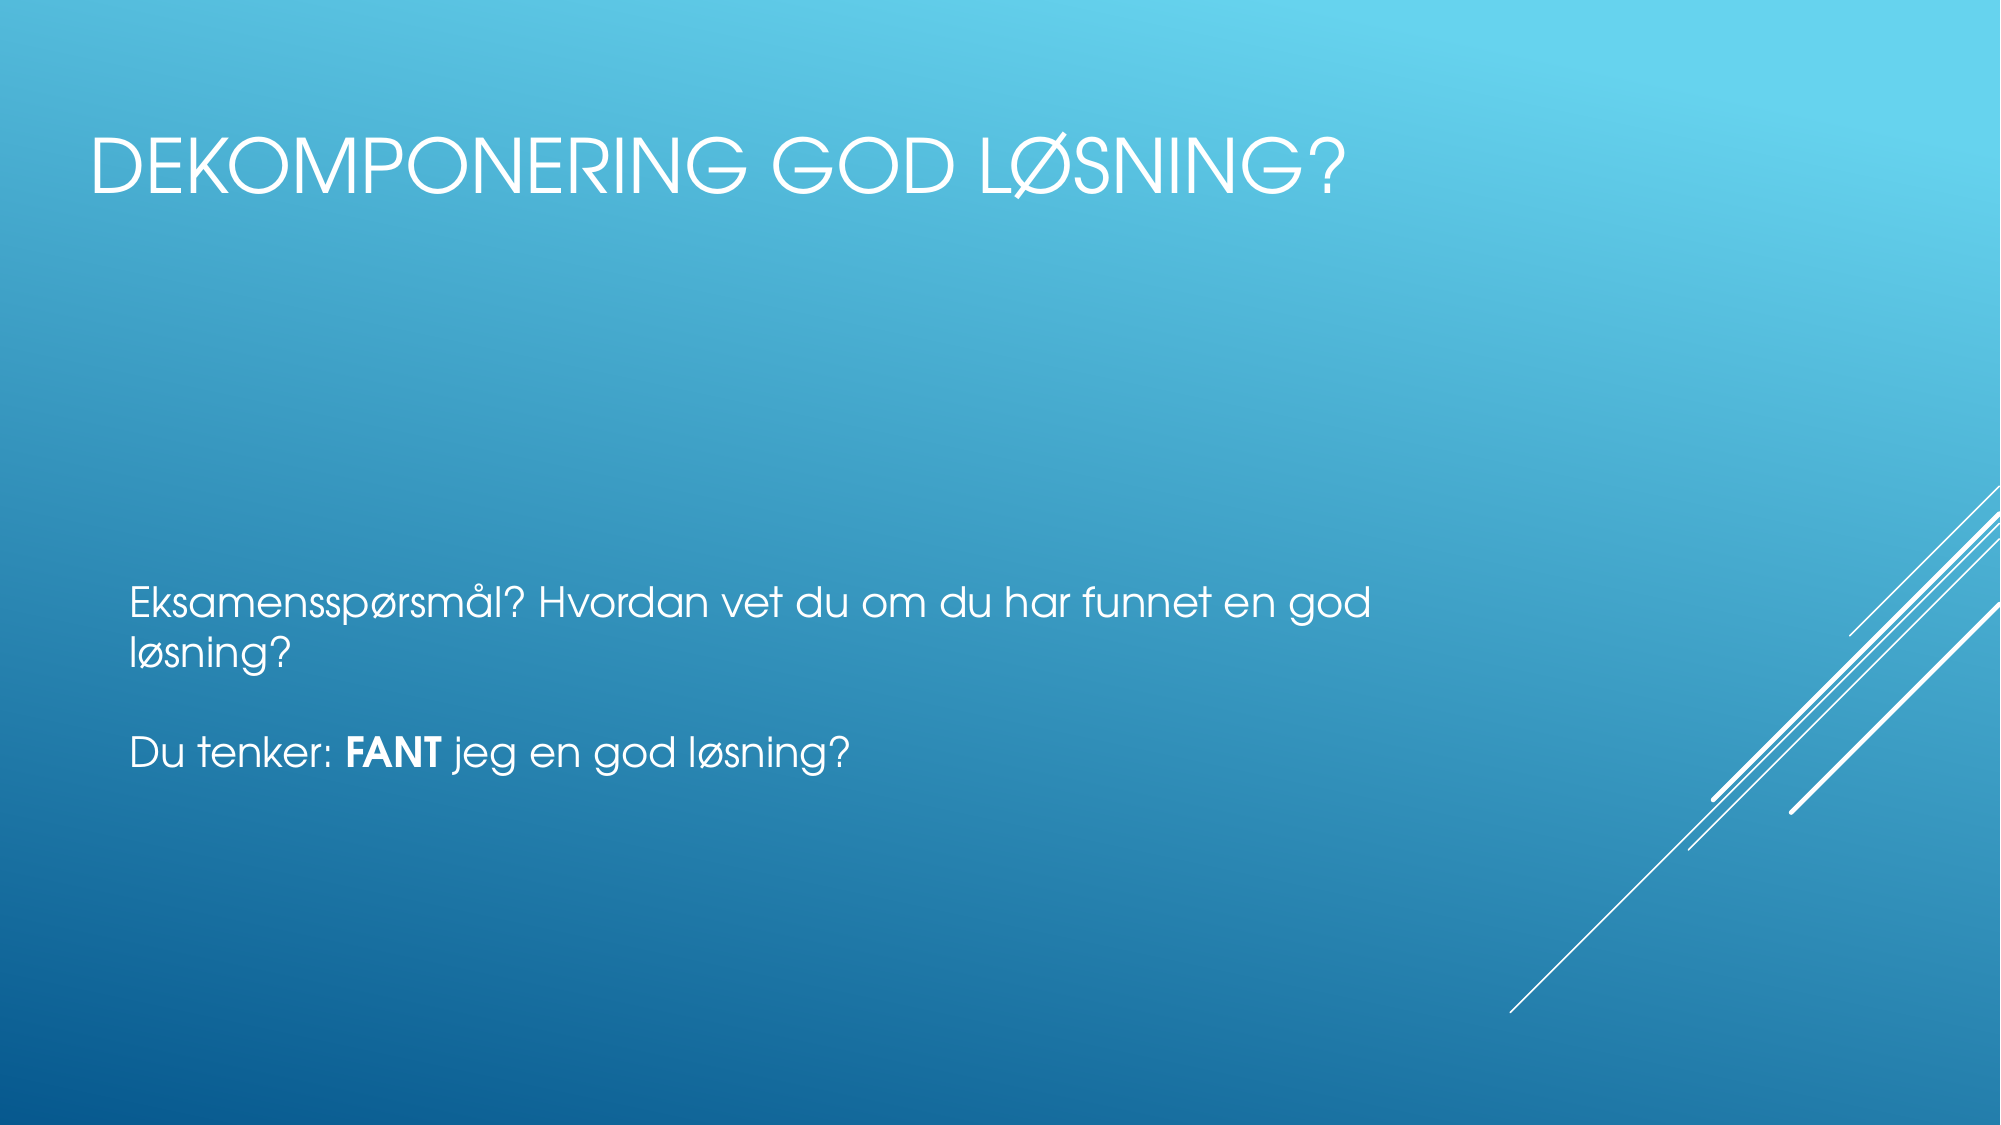

# DEKOMPONERING GOD LØSNING?

Eksamensspørsmål? Hvordan vet du om du har funnet en god løsning?

Du tenker: FANT jeg en god løsning?